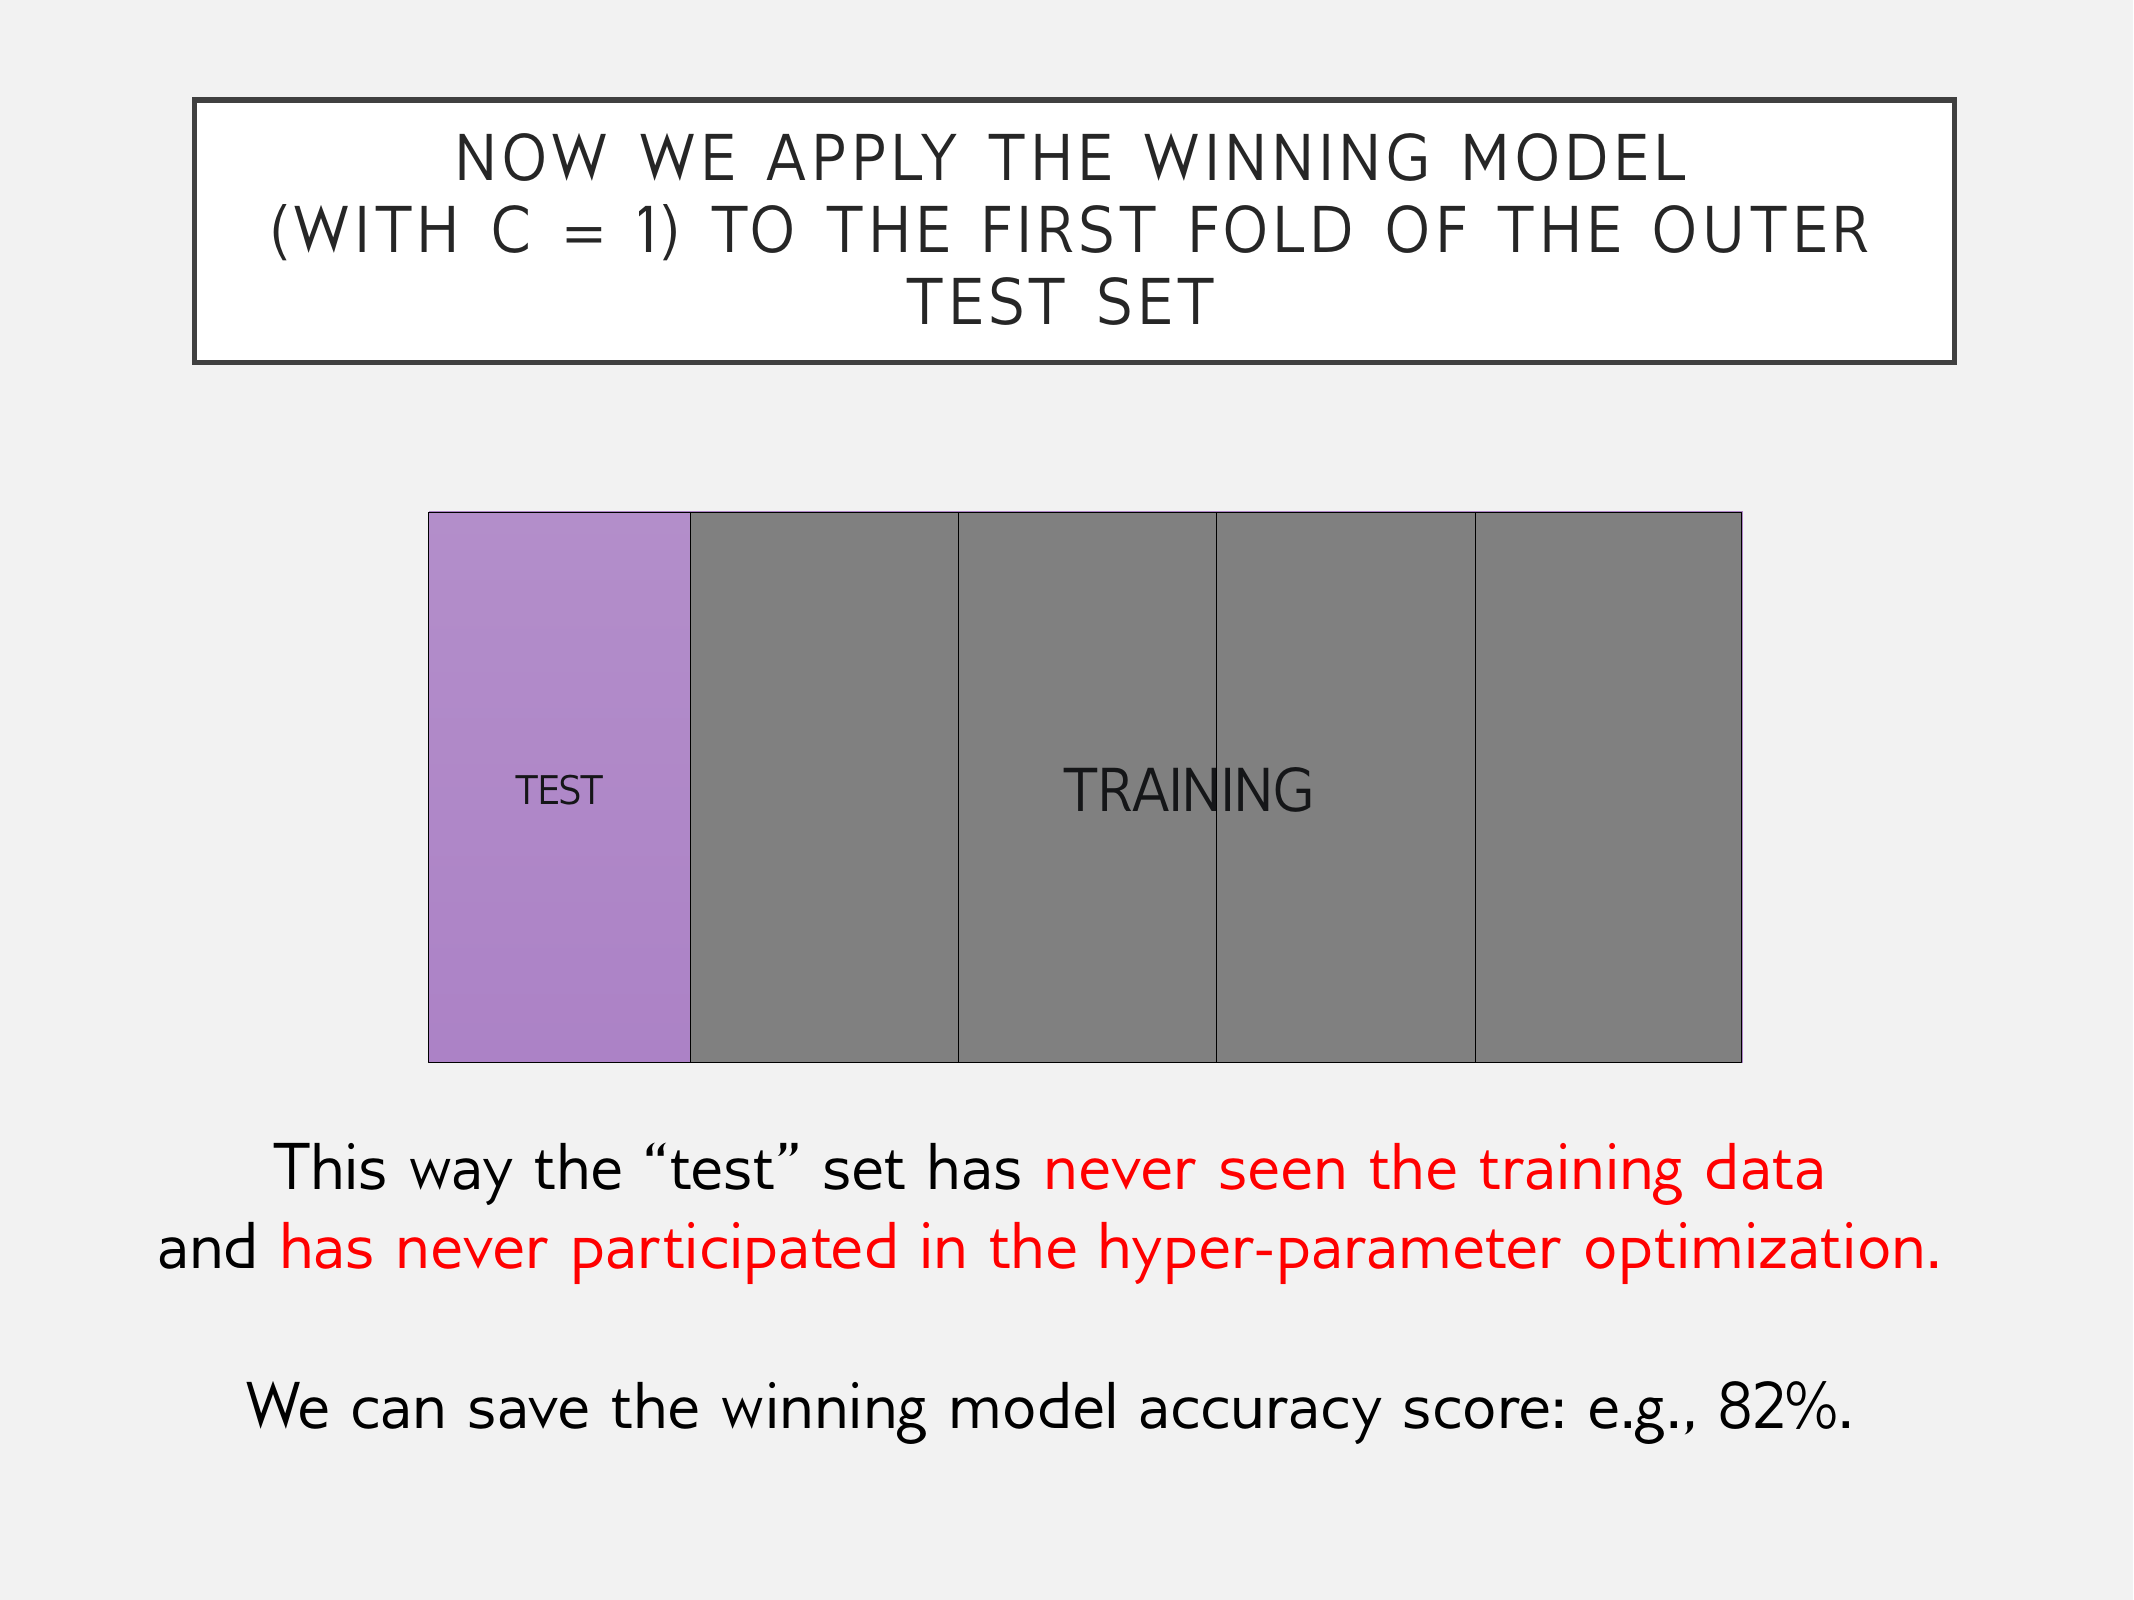

# Now we apply the winning model (with C = 1) to the first fold of the outer test set
           TRAINING
TEST

This way the “test” set has never seen the training data
and has never participated in the hyper-parameter optimization.

We can save the winning model accuracy score: e.g., 82%.